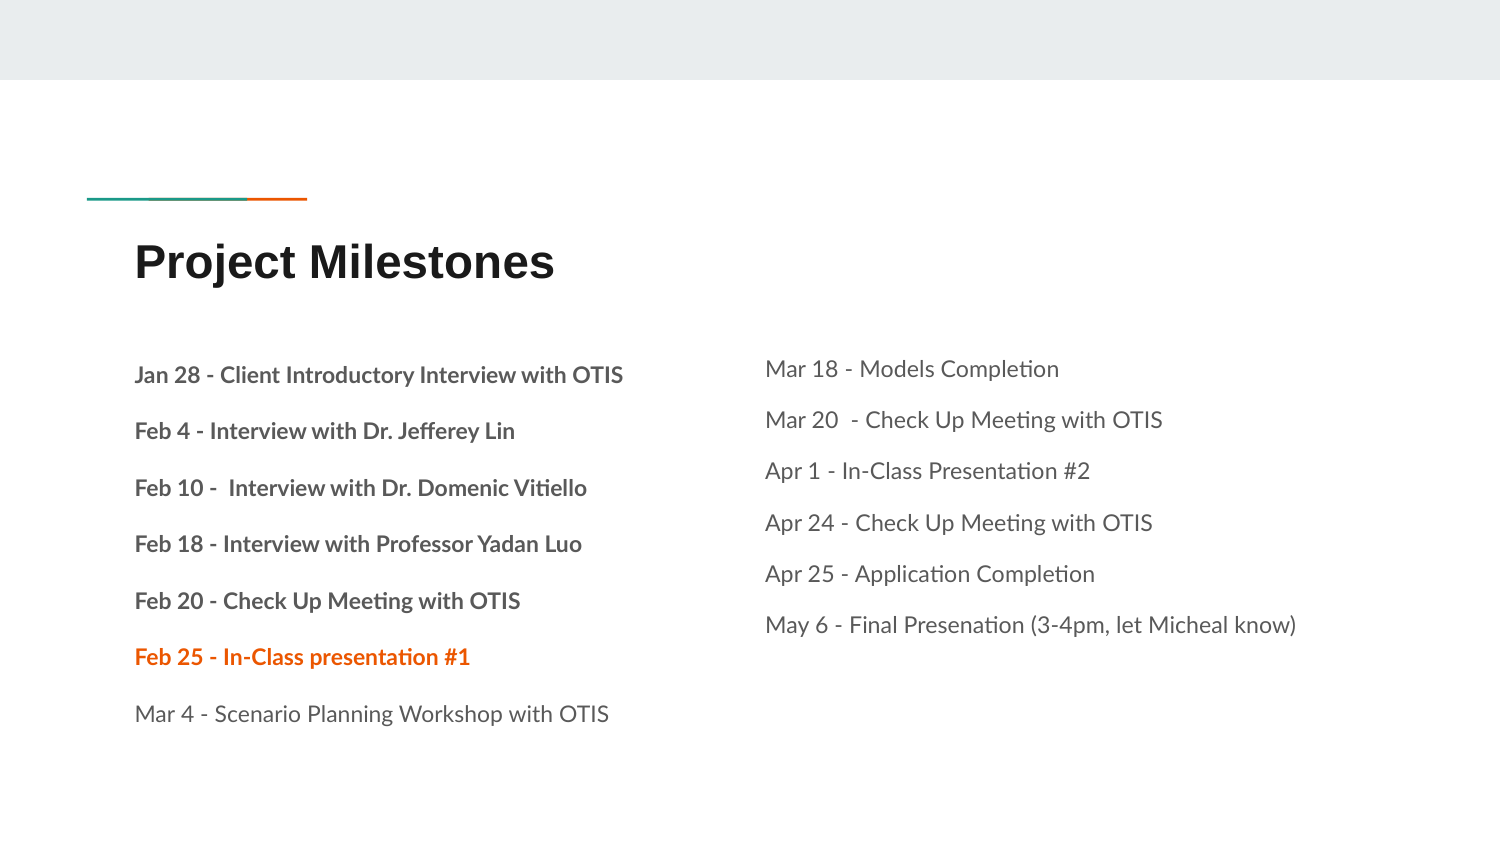

# Project Milestones
Jan 28 - Client Introductory Interview with OTIS
Feb 4 - Interview with Dr. Jefferey Lin
Feb 10 -  Interview with Dr. Domenic Vitiello
Feb 18 - Interview with Professor Yadan Luo
Feb 20 - Check Up Meeting with OTIS
Feb 25 - In-Class presentation #1
Mar 4 - Scenario Planning Workshop with OTIS
Mar 18 - Models Completion
Mar 20  - Check Up Meeting with OTIS
Apr 1 - In-Class Presentation #2
Apr 24 - Check Up Meeting with OTIS
Apr 25 - Application Completion
May 6 - Final Presenation (3-4pm, let Micheal know)